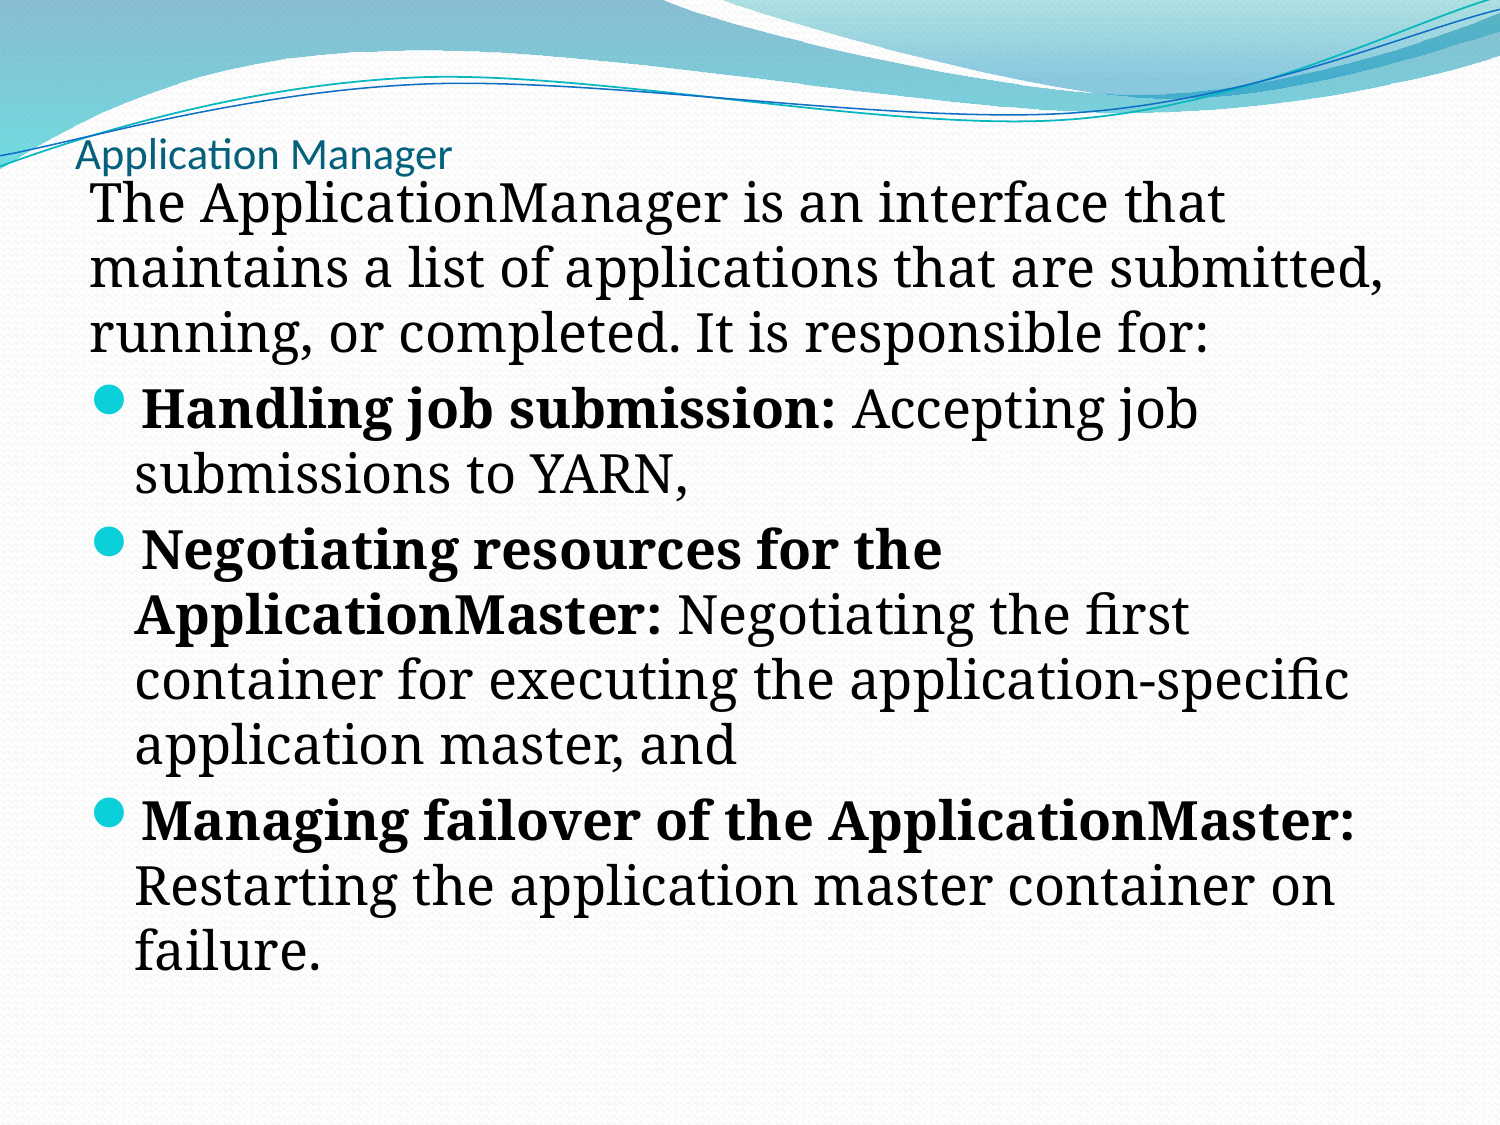

# Application Manager
The ApplicationManager is an interface that maintains a list of applications that are submitted, running, or completed. It is responsible for:
Handling job submission: Accepting job submissions to YARN,
Negotiating resources for the ApplicationMaster: Negotiating the first container for executing the application-specific application master, and
Managing failover of the ApplicationMaster: Restarting the application master container on failure.